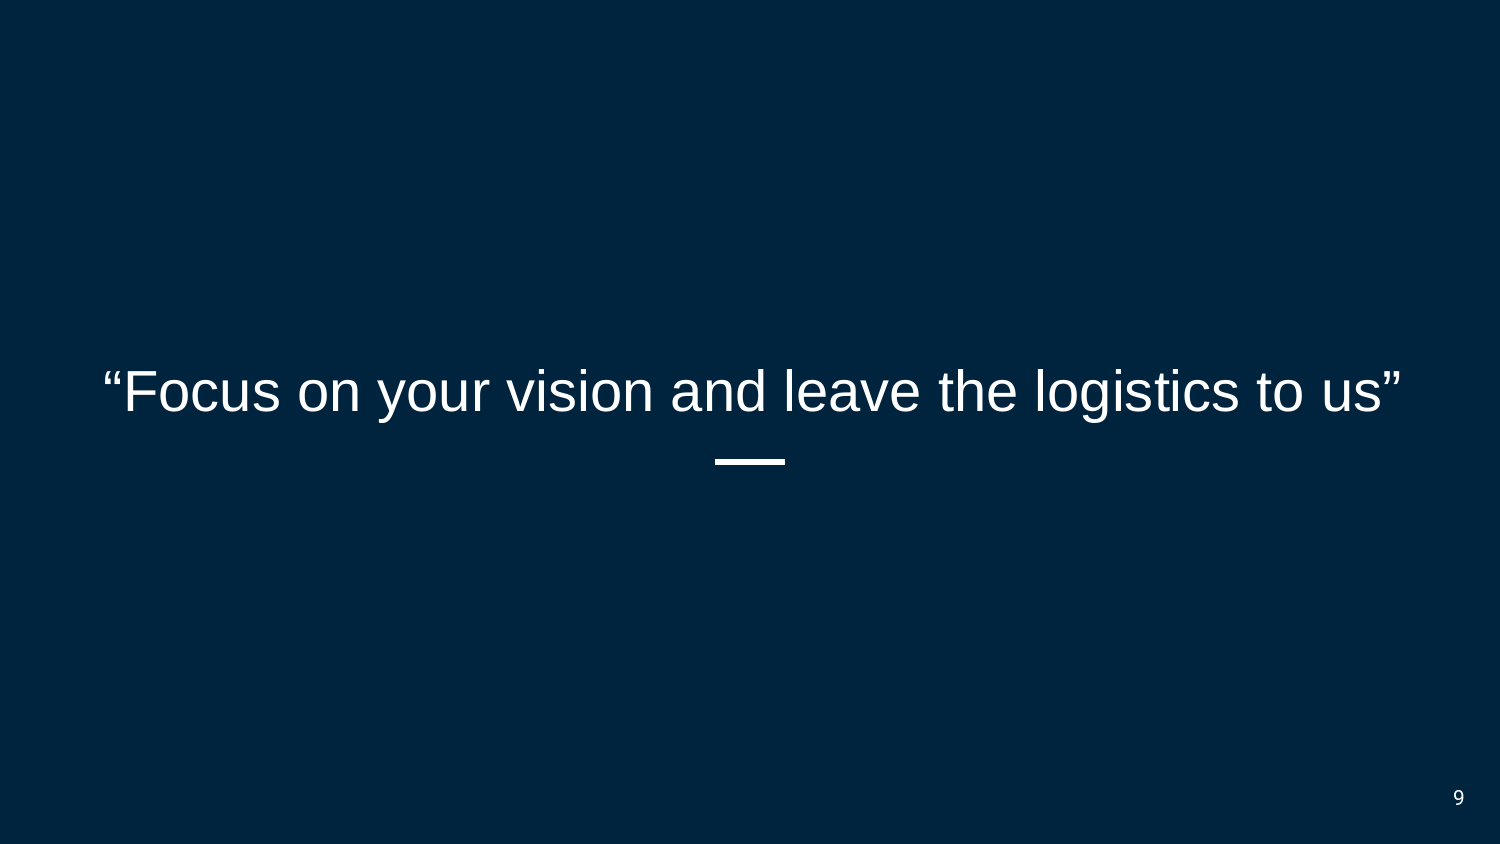

# “Focus on your vision and leave the logistics to us”
9